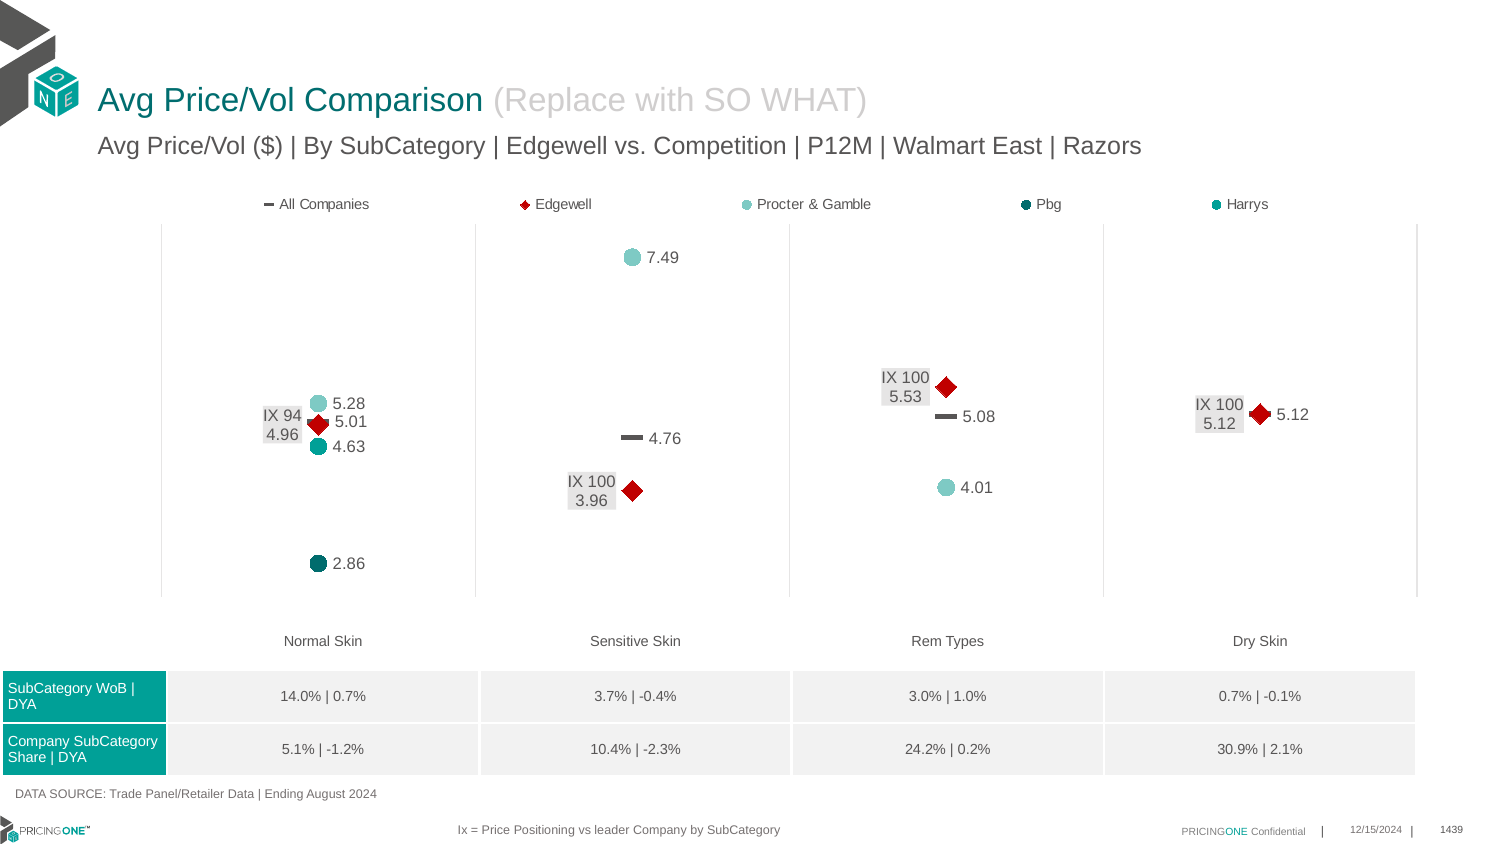

# Avg Price/Vol Comparison (Replace with SO WHAT)
Avg Price/Vol ($) | By SubCategory | Edgewell vs. Competition | P12M | Walmart East | Razors

### Chart

| Category | All Companies | Edgewell | Procter & Gamble | Pbg | Harrys |
|---|---|---|---|---|---|
| IX 94 | 5.01 | 4.96 | 5.28 | 2.86 | 4.63 |
| IX 100 | 4.76 | 3.96 | 7.49 | None | None |
| IX 100 | 5.08 | 5.53 | 4.01 | None | None |
| IX 100 | 5.12 | 5.12 | None | None | None |
|  | Normal Skin | Sensitive Skin | Rem Types | Dry Skin |
| --- | --- | --- | --- | --- |
| SubCategory WoB | DYA | 14.0% | 0.7% | 3.7% | -0.4% | 3.0% | 1.0% | 0.7% | -0.1% |
| Company SubCategory Share | DYA | 5.1% | -1.2% | 10.4% | -2.3% | 24.2% | 0.2% | 30.9% | 2.1% |
DATA SOURCE: Trade Panel/Retailer Data | Ending August 2024
Ix = Price Positioning vs leader Company by SubCategory
12/15/2024
1439